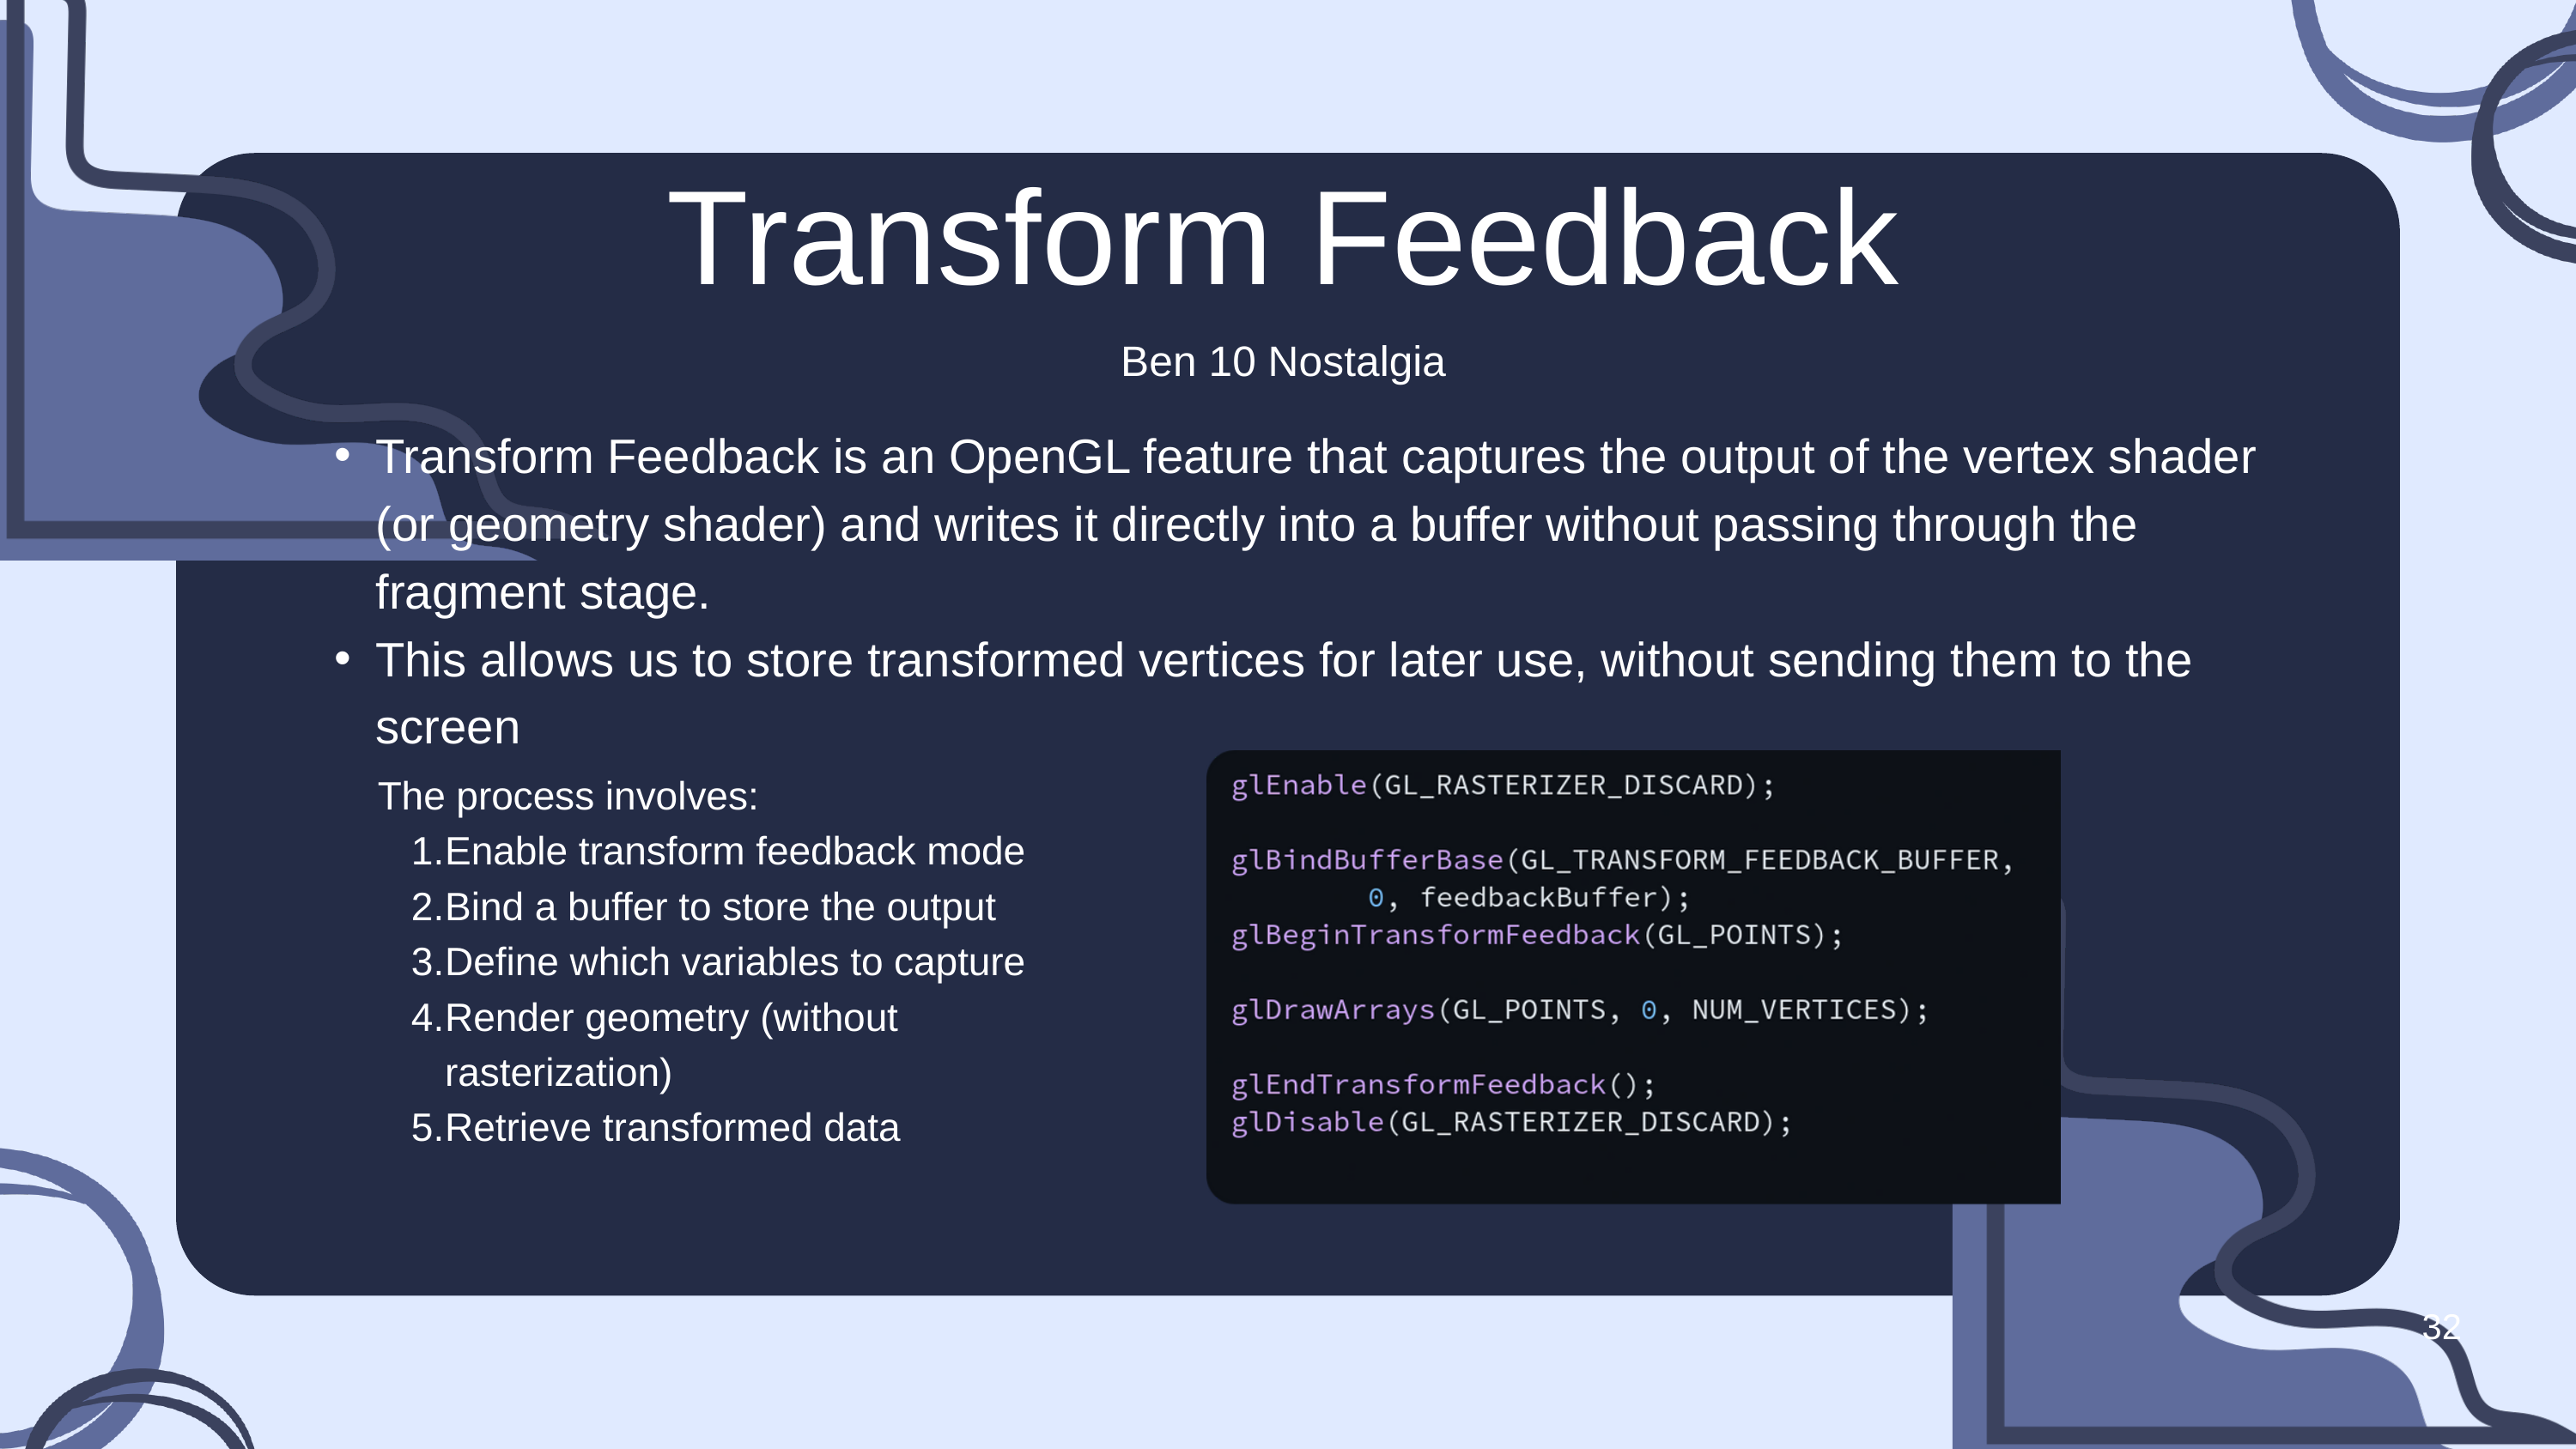

Transform Feedback
Ben 10 Nostalgia
Transform Feedback is an OpenGL feature that captures the output of the vertex shader (or geometry shader) and writes it directly into a buffer without passing through the fragment stage.
This allows us to store transformed vertices for later use, without sending them to the screen

The process involves:
Enable transform feedback mode
Bind a buffer to store the output
Define which variables to capture
Render geometry (without rasterization)
Retrieve transformed data

32